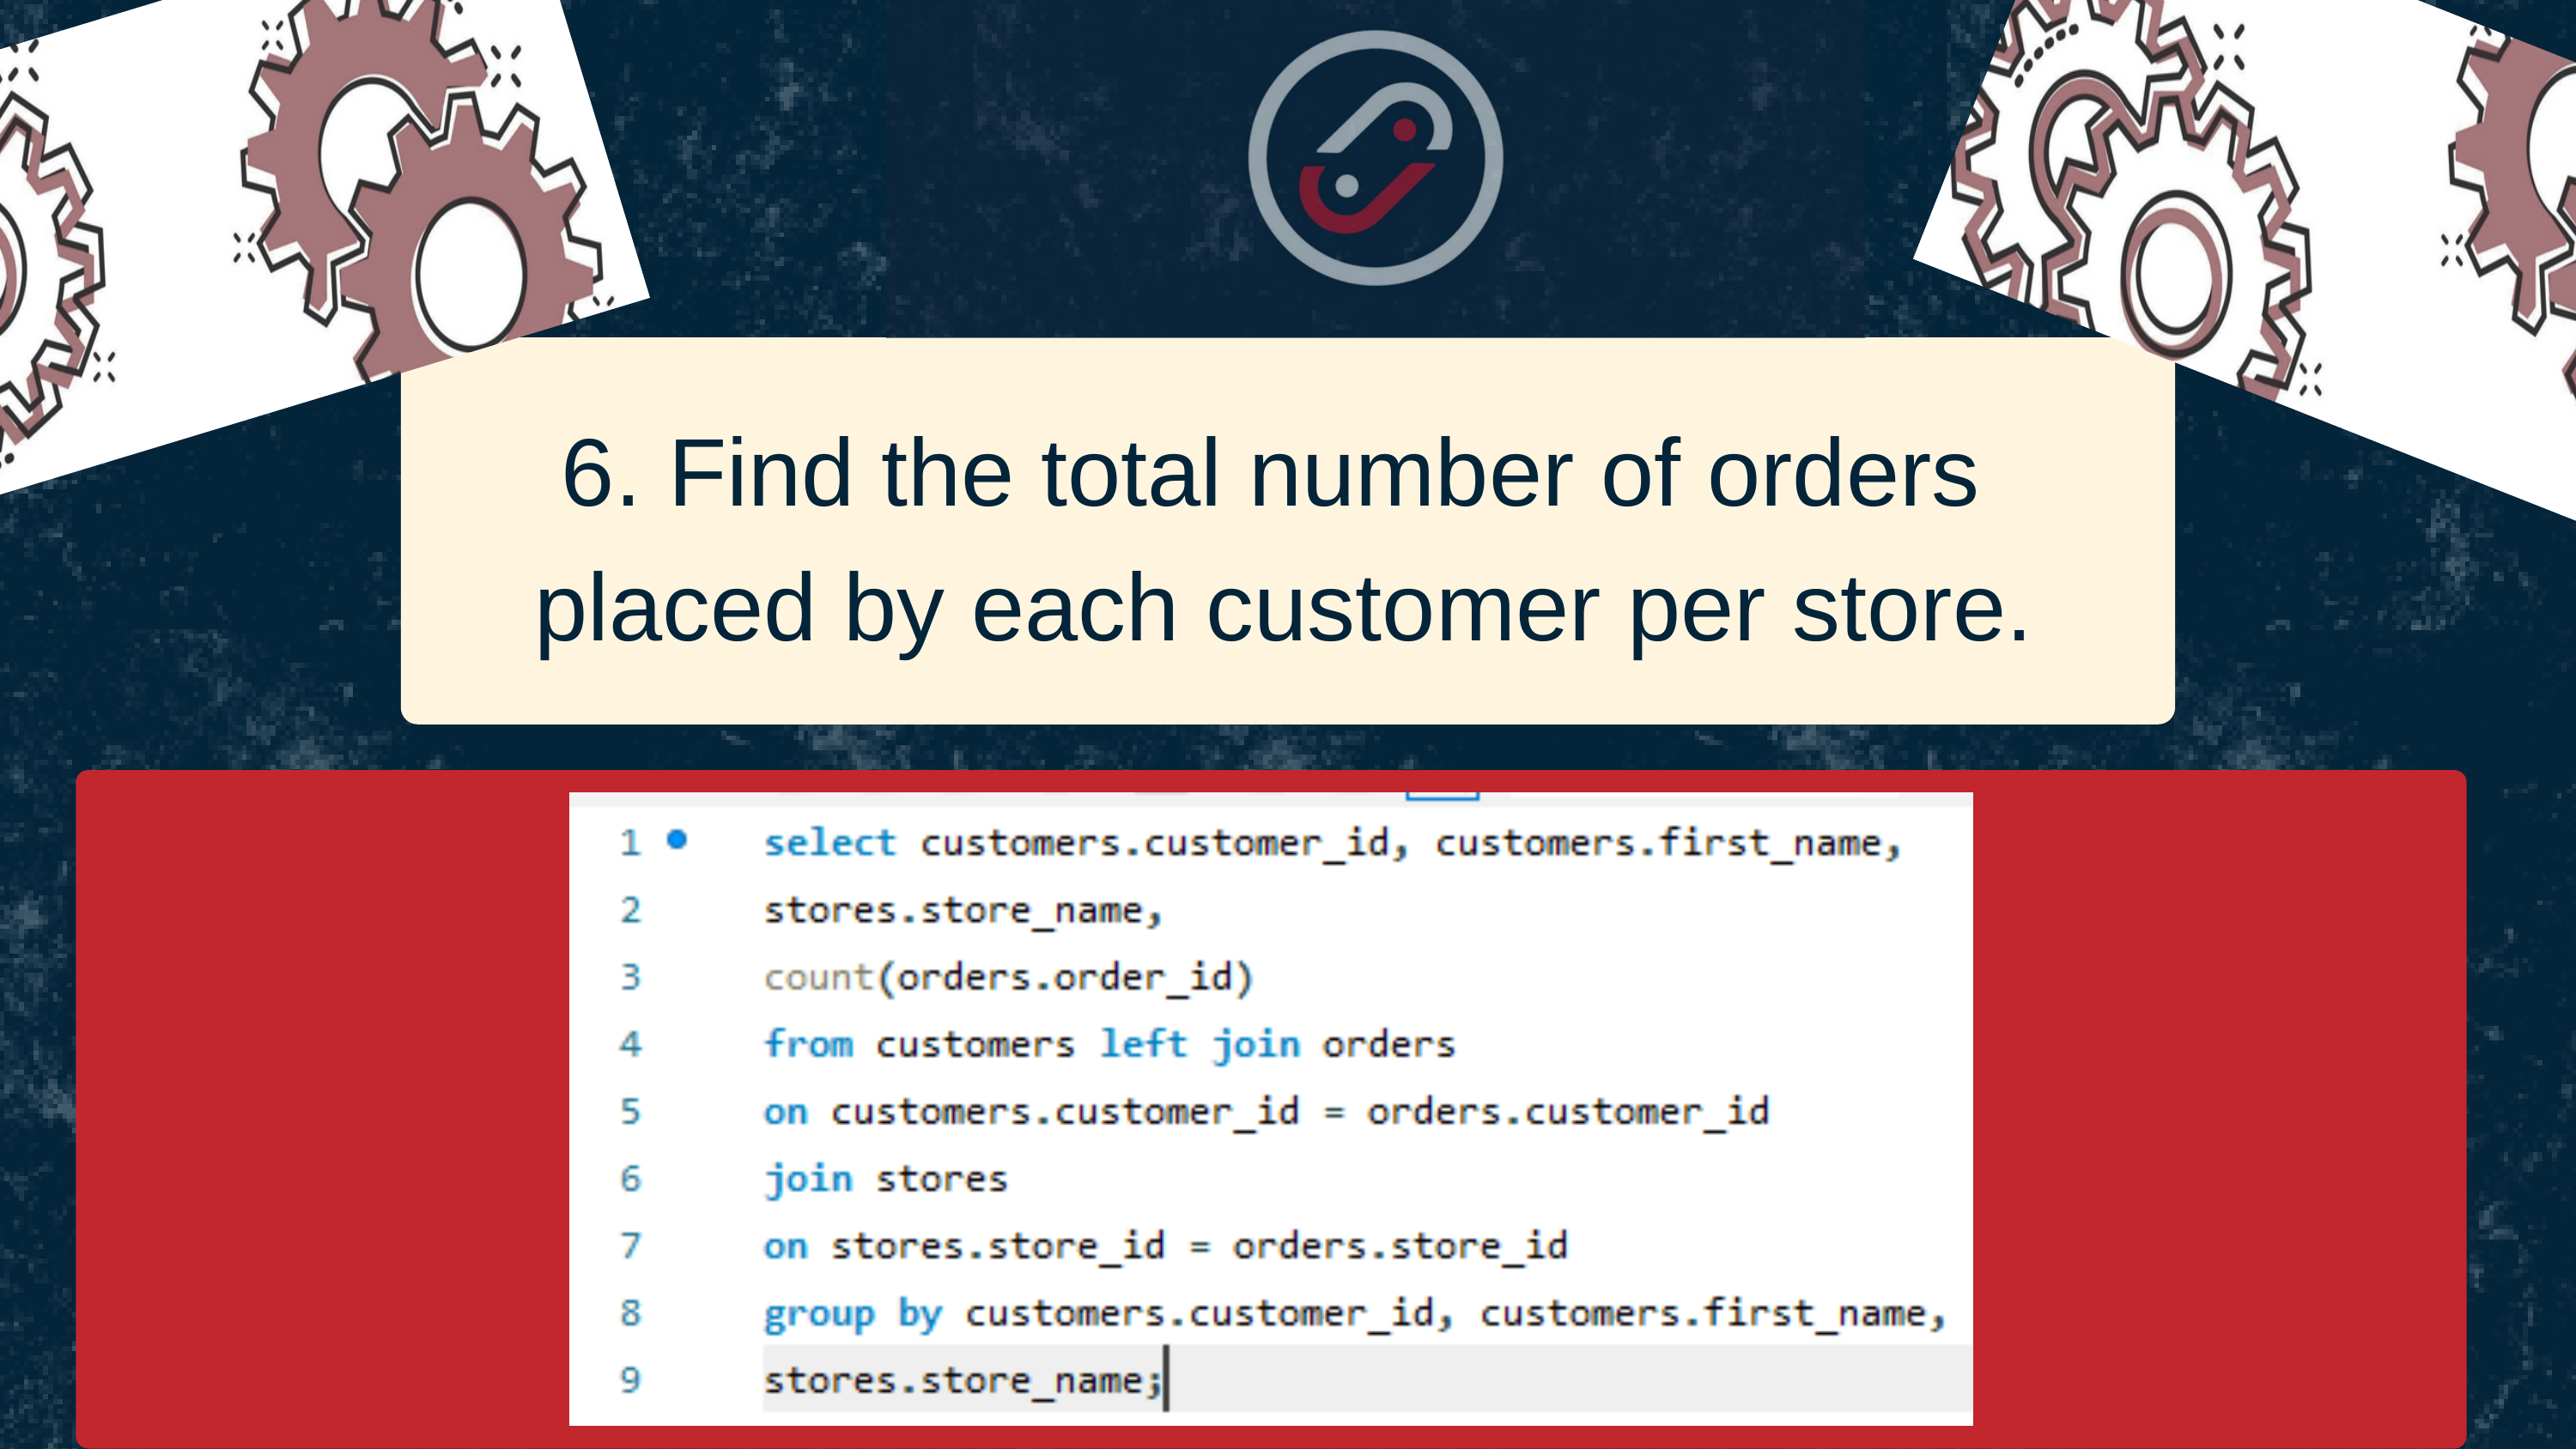

6. Find the total number of orders
 placed by each customer per store.